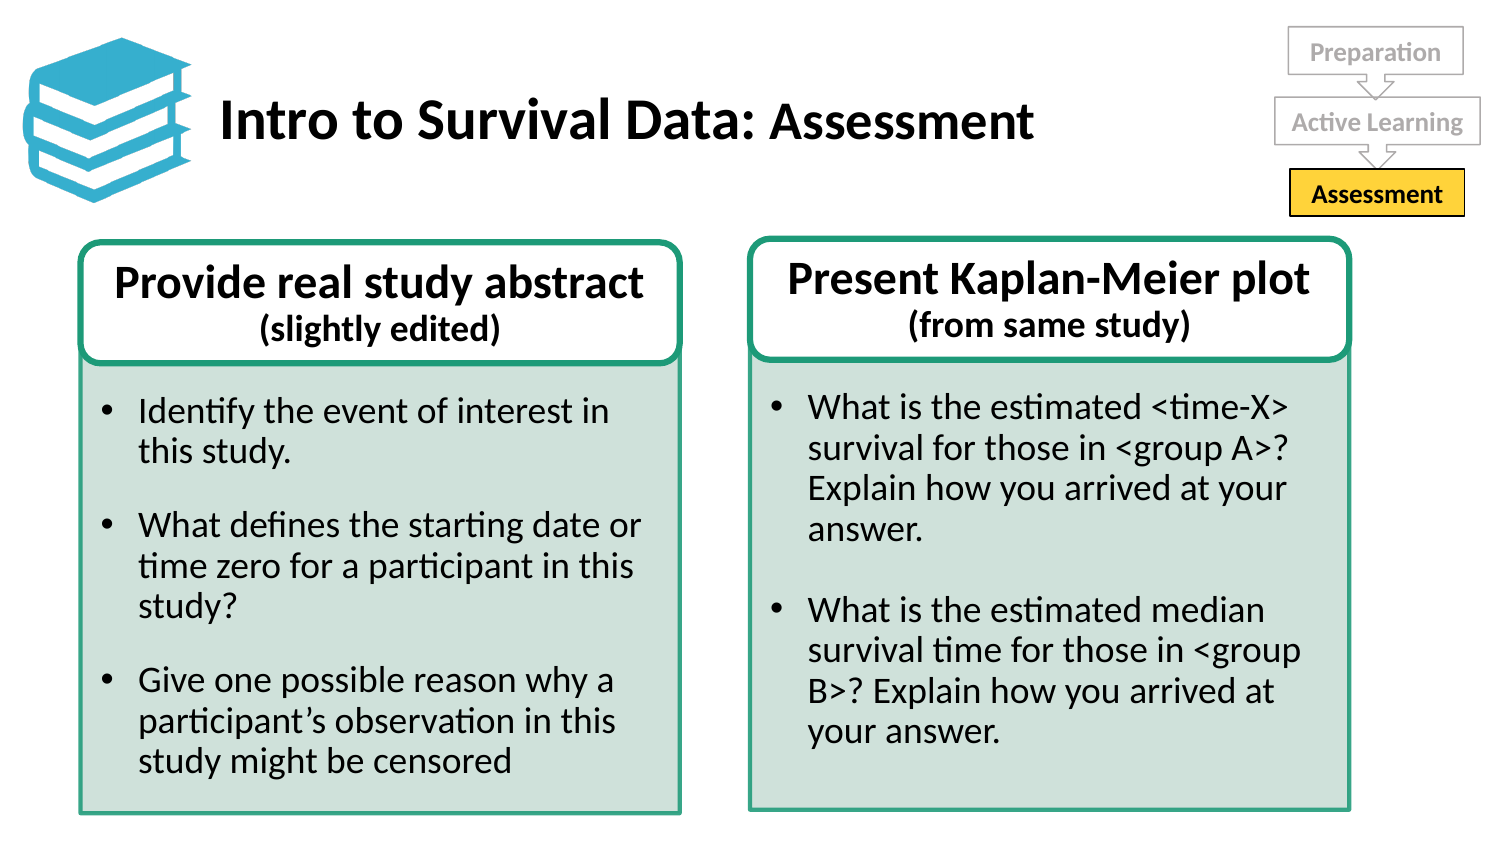

Preparation
Active Learning
Assessment
# Intro to Survival Data: Assessment

Present Kaplan-Meier plot (from same study)

What is the estimated <time-X> survival for those in <group A>? Explain how you arrived at your answer.

What is the estimated median survival time for those in <group B>? Explain how you arrived at your answer.

Provide real study abstract (slightly edited)

Identify the event of interest in this study.

What defines the starting date or time zero for a participant in this study?

Give one possible reason why a participant’s observation in this study might be censored